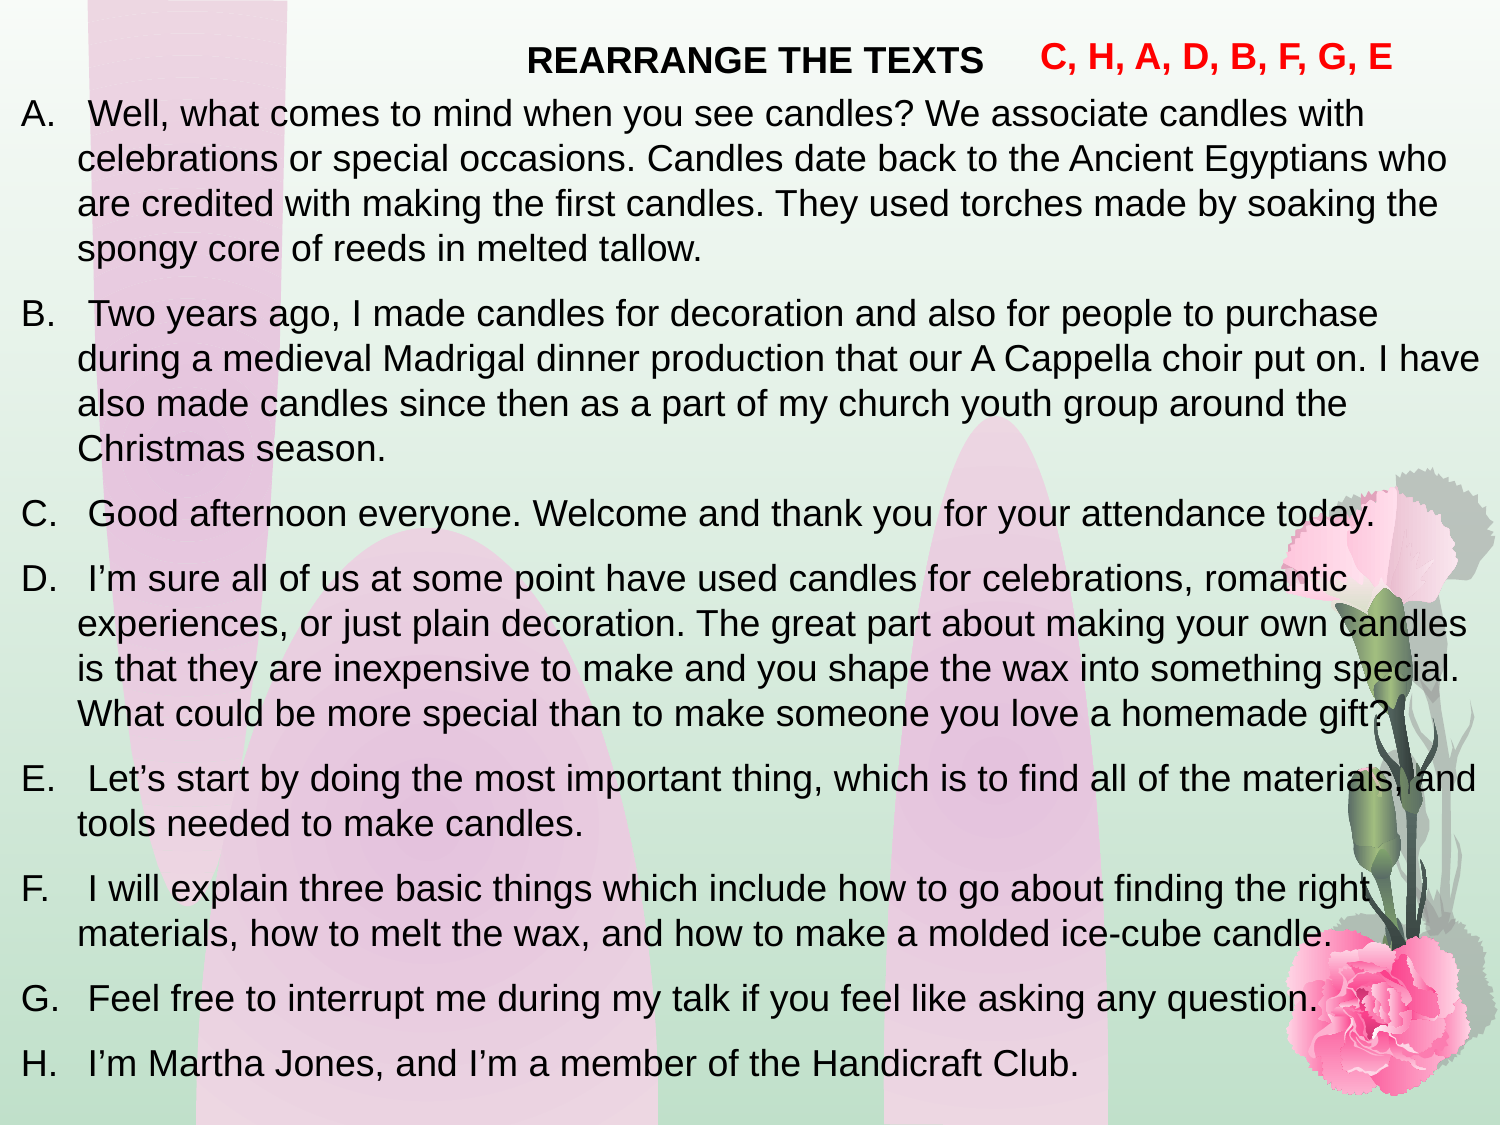

C, H, A, D, B, F, G, E

REARRANGE THE TEXTS
 Well, what comes to mind when you see candles? We associate candles with celebrations or special occasions. Candles date back to the Ancient Egyptians who are credited with making the first candles. They used torches made by soaking the spongy core of reeds in melted tallow.
 Two years ago, I made candles for decoration and also for people to purchase during a medieval Madrigal dinner production that our A Cappella choir put on. I have also made candles since then as a part of my church youth group around the Christmas season.
 Good afternoon everyone. Welcome and thank you for your attendance today.
 I’m sure all of us at some point have used candles for celebrations, romantic experiences, or just plain decoration. The great part about making your own candles is that they are inexpensive to make and you shape the wax into something special. What could be more special than to make someone you love a homemade gift?
 Let’s start by doing the most important thing, which is to find all of the materials, and tools needed to make candles.
 I will explain three basic things which include how to go about finding the right materials, how to melt the wax, and how to make a molded ice-cube candle.
 Feel free to interrupt me during my talk if you feel like asking any question.
 I’m Martha Jones, and I’m a member of the Handicraft Club.